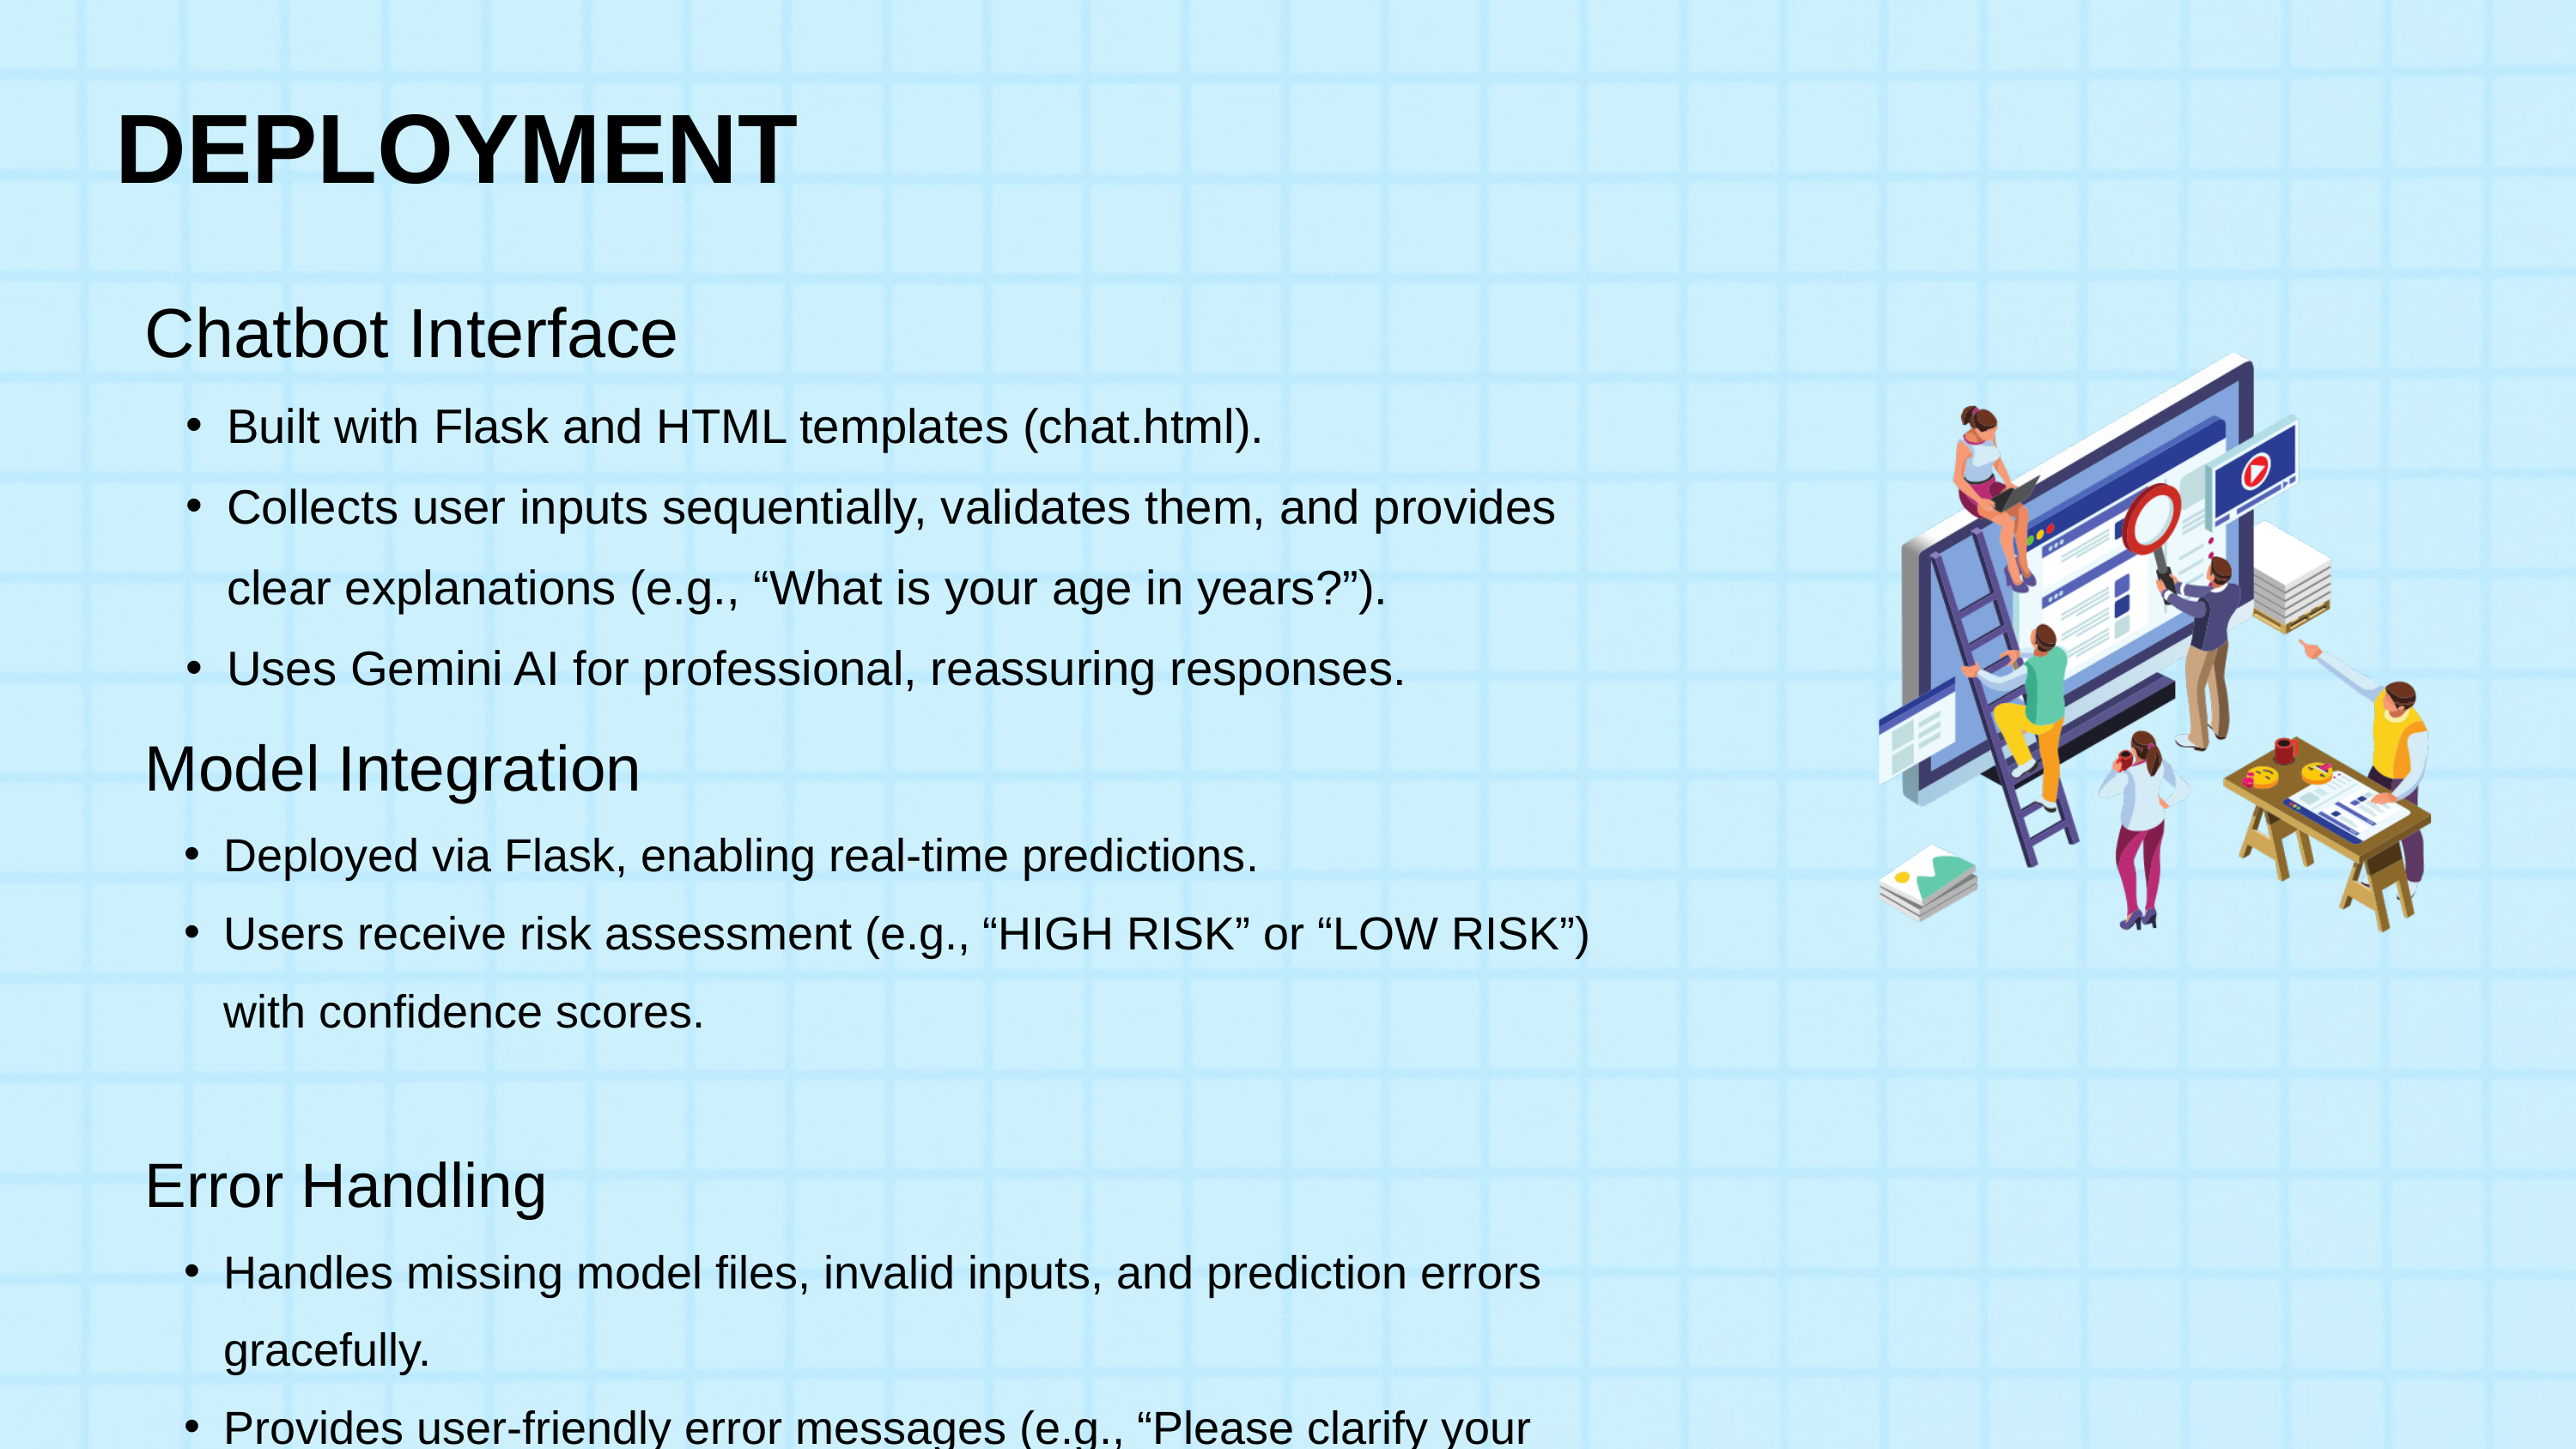

DEPLOYMENT
Chatbot Interface
Built with Flask and HTML templates (chat.html).
Collects user inputs sequentially, validates them, and provides clear explanations (e.g., “What is your age in years?”).
Uses Gemini AI for professional, reassuring responses.
Model Integration
Deployed via Flask, enabling real-time predictions.
Users receive risk assessment (e.g., “HIGH RISK” or “LOW RISK”) with confidence scores.

Error Handling
Handles missing model files, invalid inputs, and prediction errors gracefully.
Provides user-friendly error messages (e.g., “Please clarify your response for cholesterol level”).